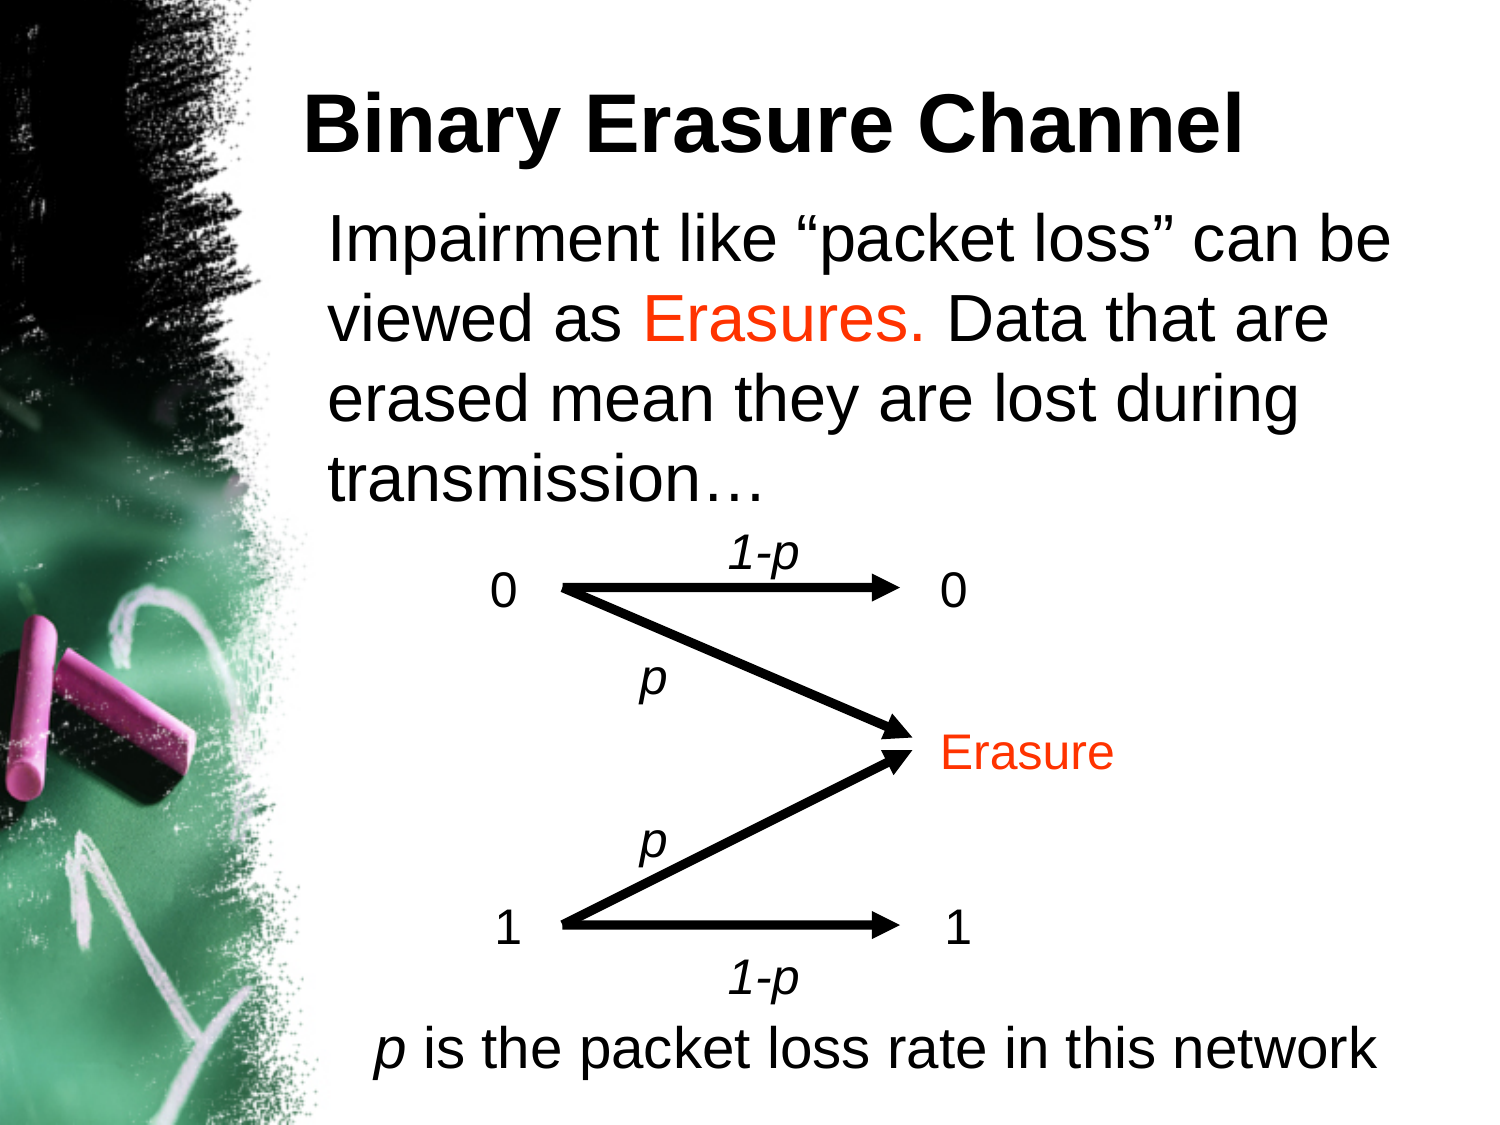

# Binary Erasure Channel
Impairment like “packet loss” can be viewed as Erasures. Data that are erased mean they are lost during transmission…

1-p
0
0

p
Erasure

p
1
1

1-p
p is the packet loss rate in this network